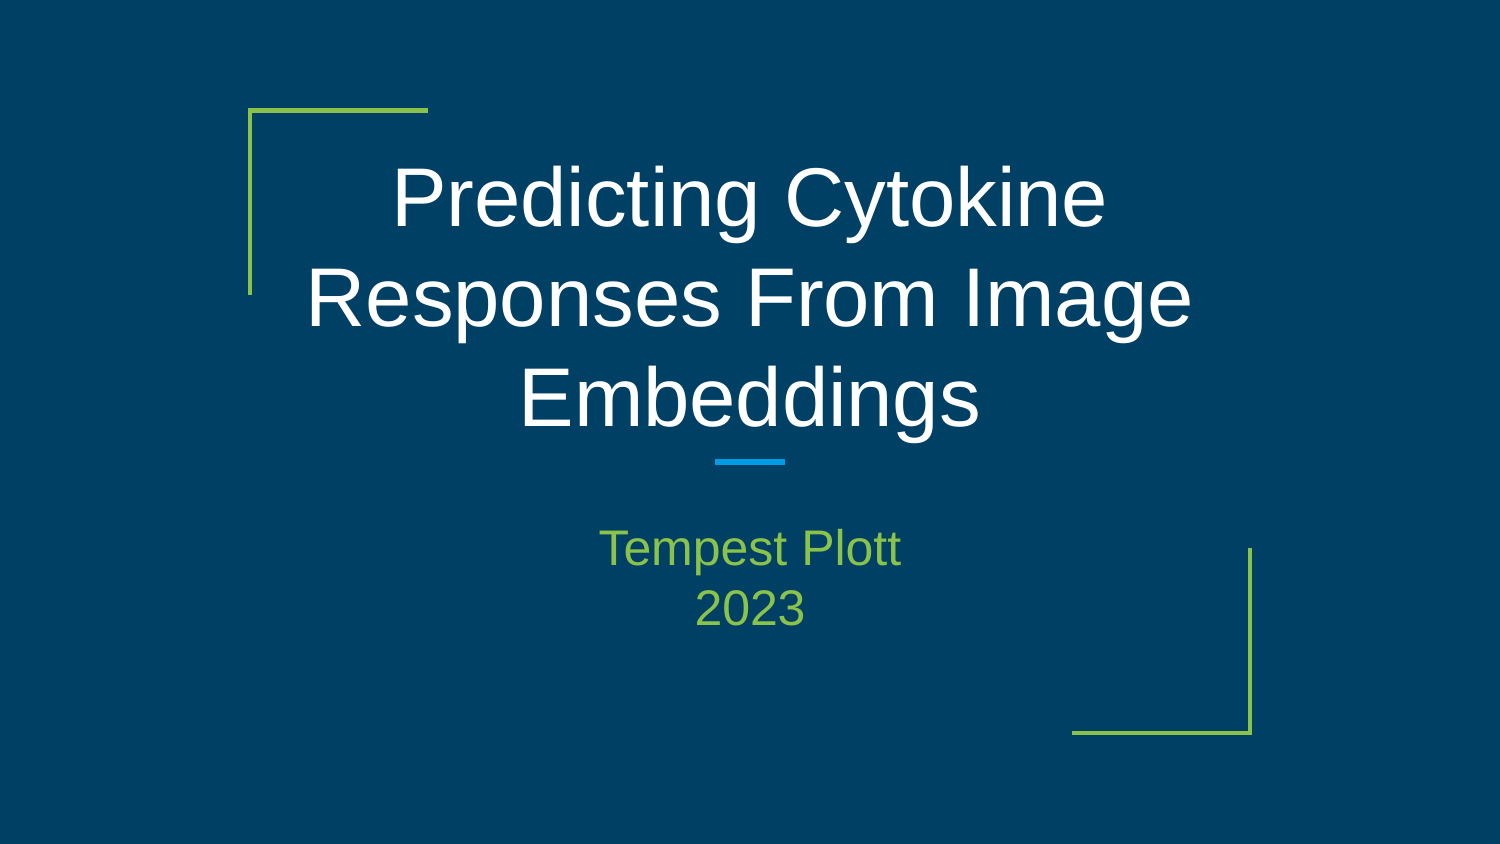

# Predicting Cytokine Responses From Image Embeddings
Tempest Plott
2023